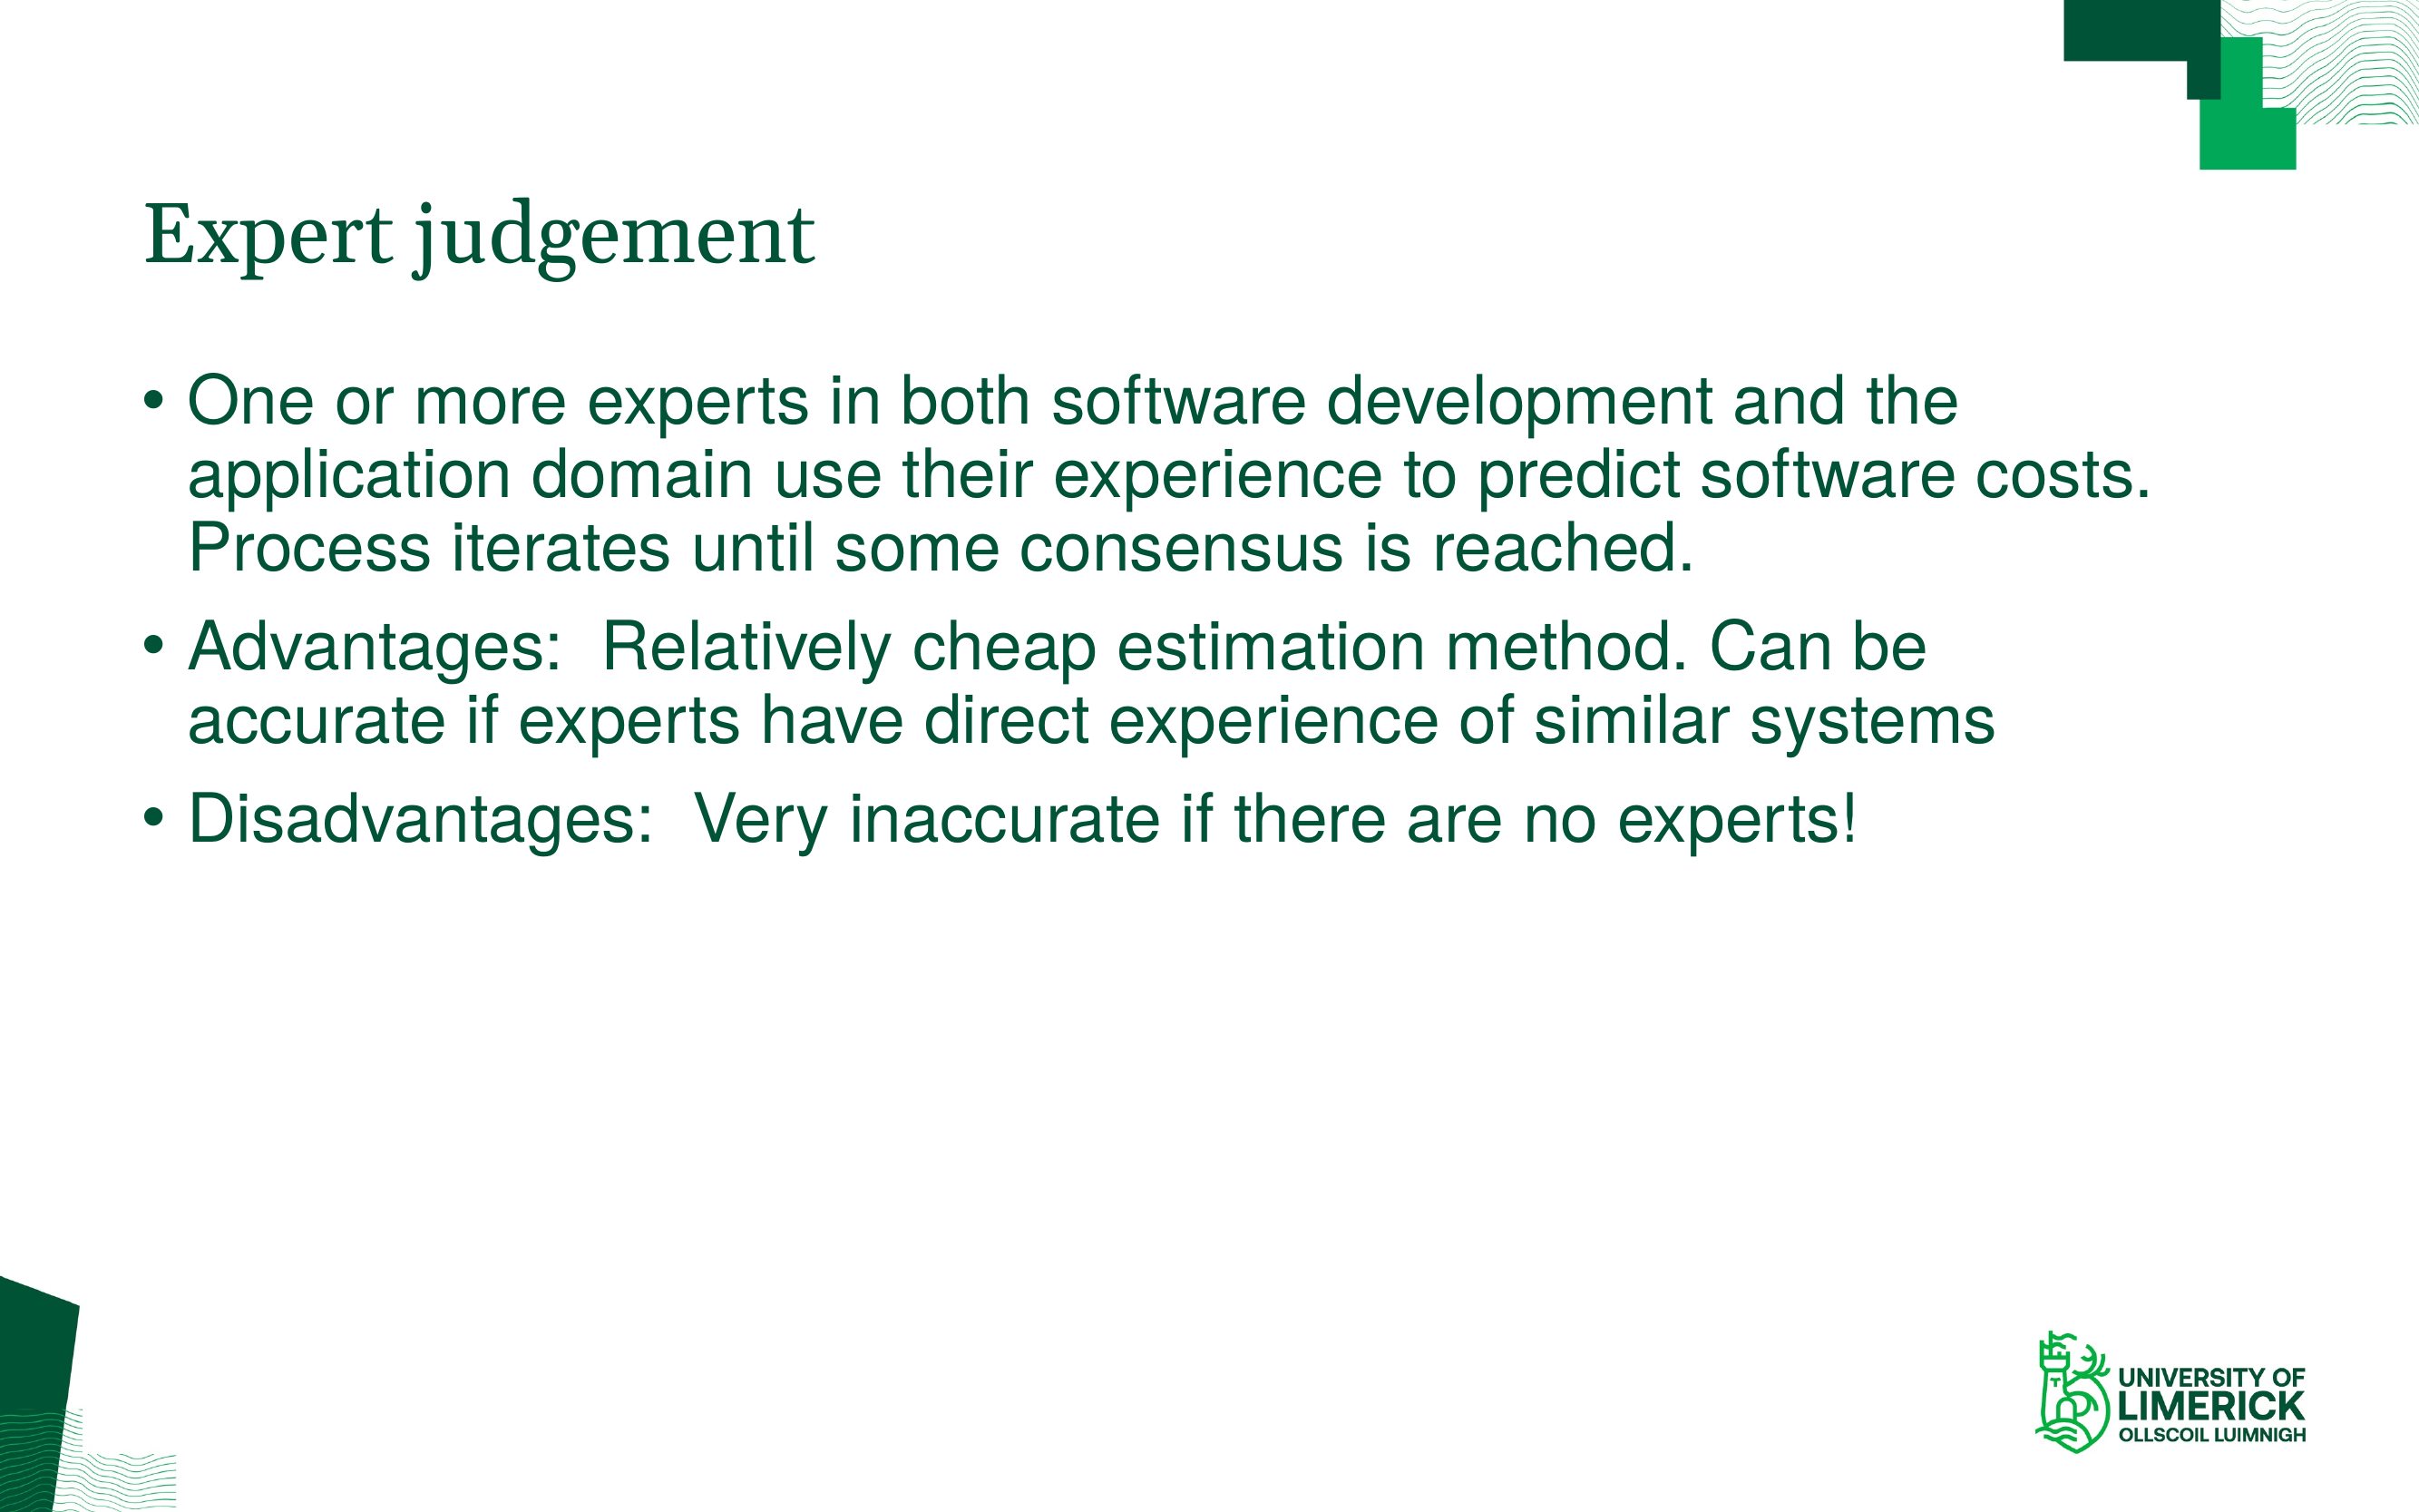

# Expert judgement
One or more experts in both software development and the application domain use their experience to predict software costs.
Process iterates until some consensus is reached.
Advantages:  Relatively cheap estimation method. Can be accurate if experts have direct experience of similar systems
Disadvantages:  Very inaccurate if there are no experts!